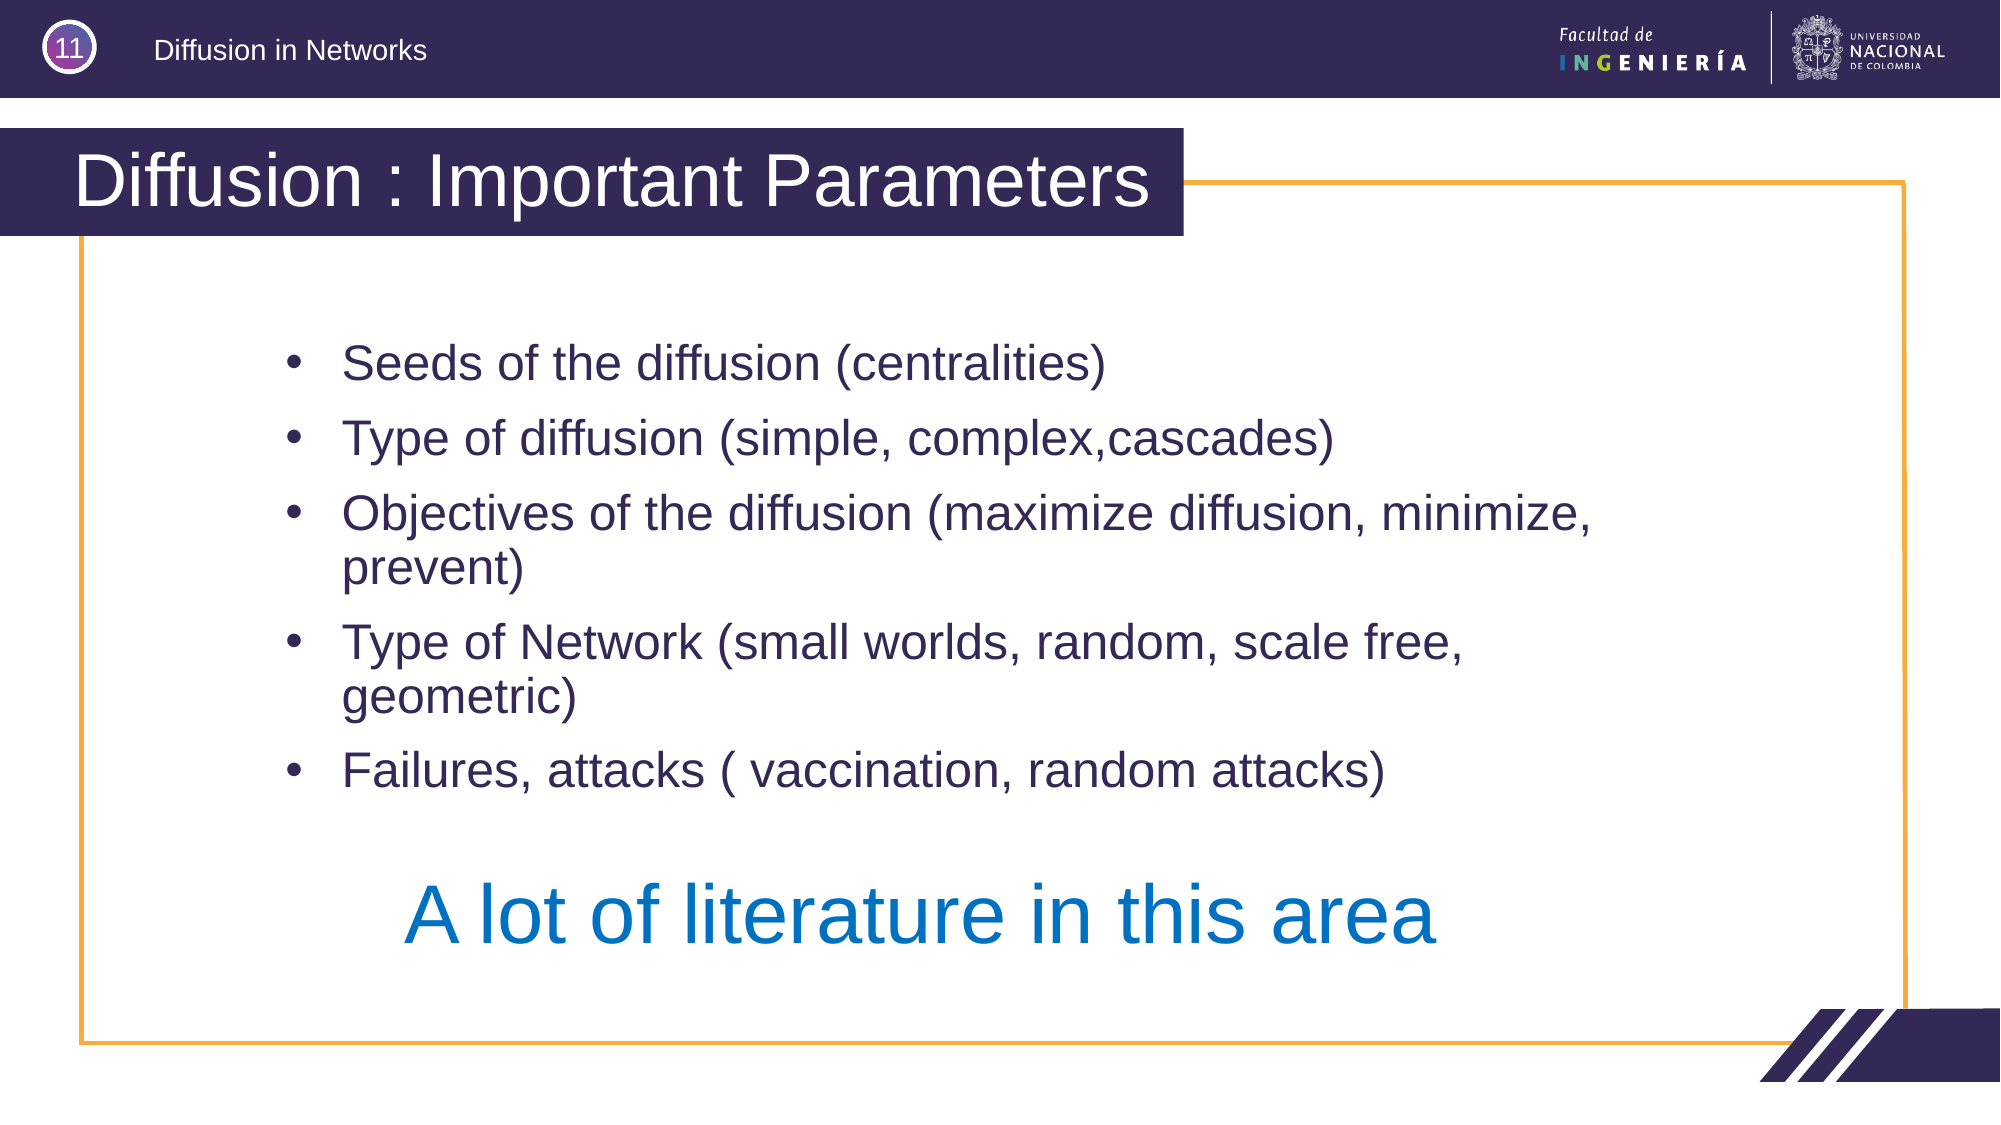

11
# Diffusion : Important Parameters
Seeds of the diffusion (centralities)
Type of diffusion (simple, complex,cascades)
Objectives of the diffusion (maximize diffusion, minimize, prevent)
Type of Network (small worlds, random, scale free, geometric)
Failures, attacks ( vaccination, random attacks)
A lot of literature in this area